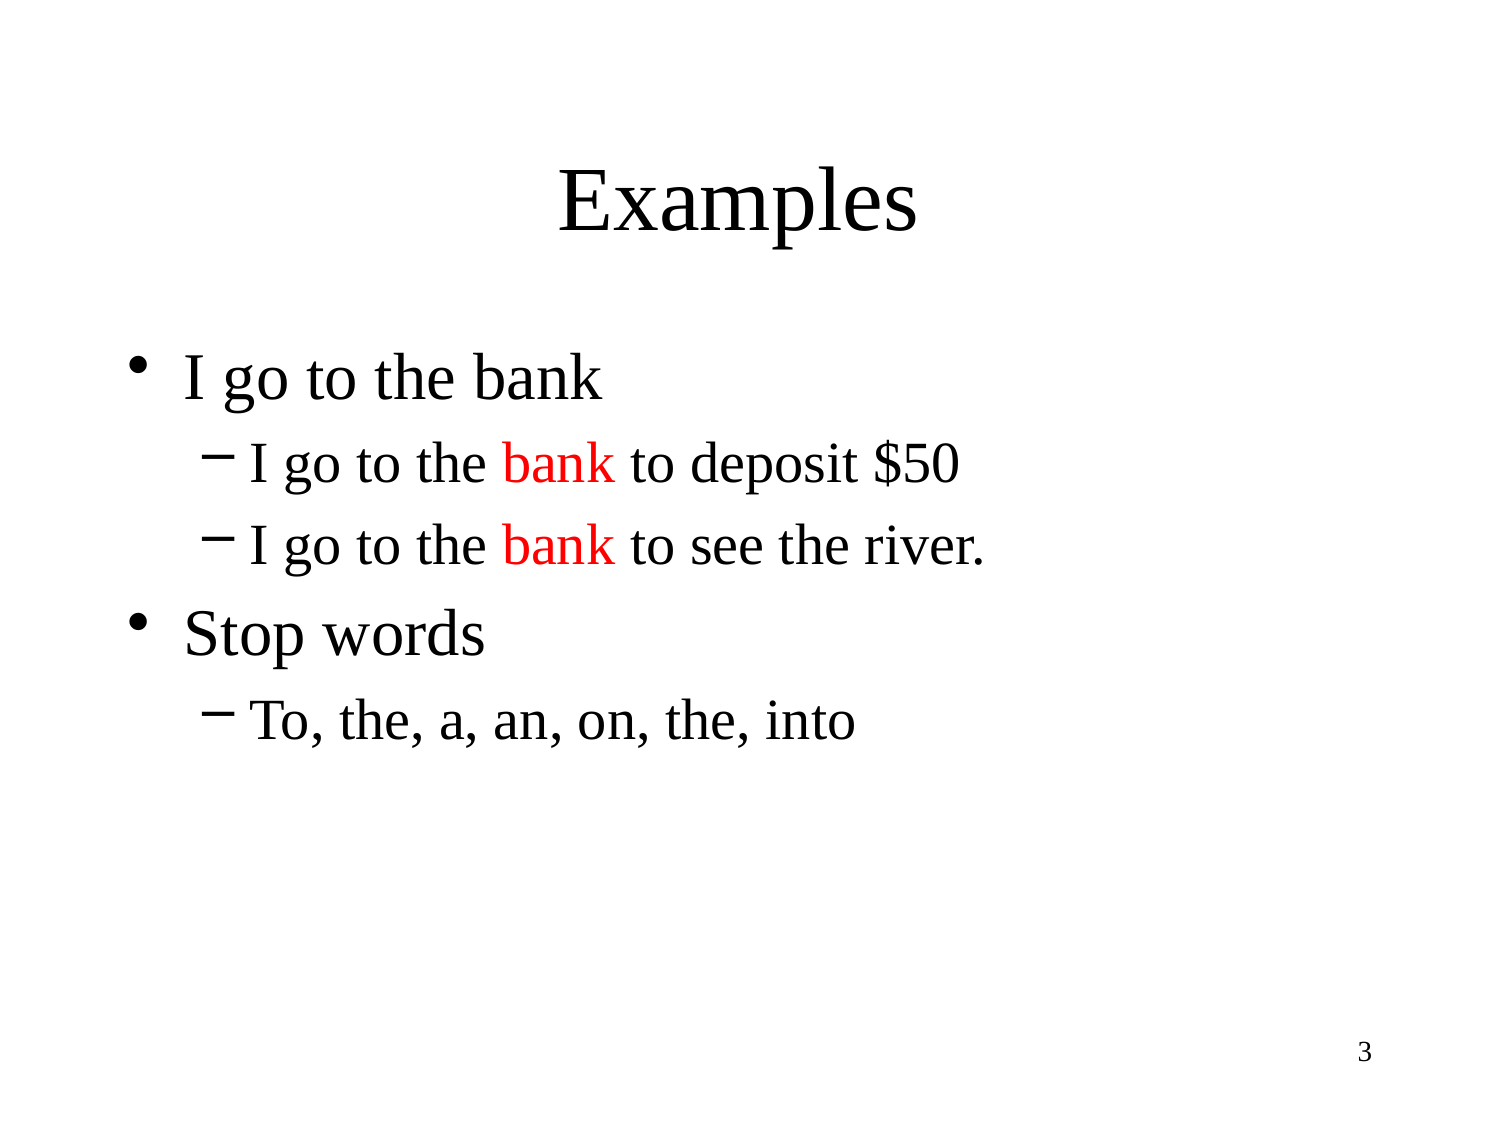

# Examples
I go to the bank
I go to the bank to deposit $50
I go to the bank to see the river.
Stop words
To, the, a, an, on, the, into

3